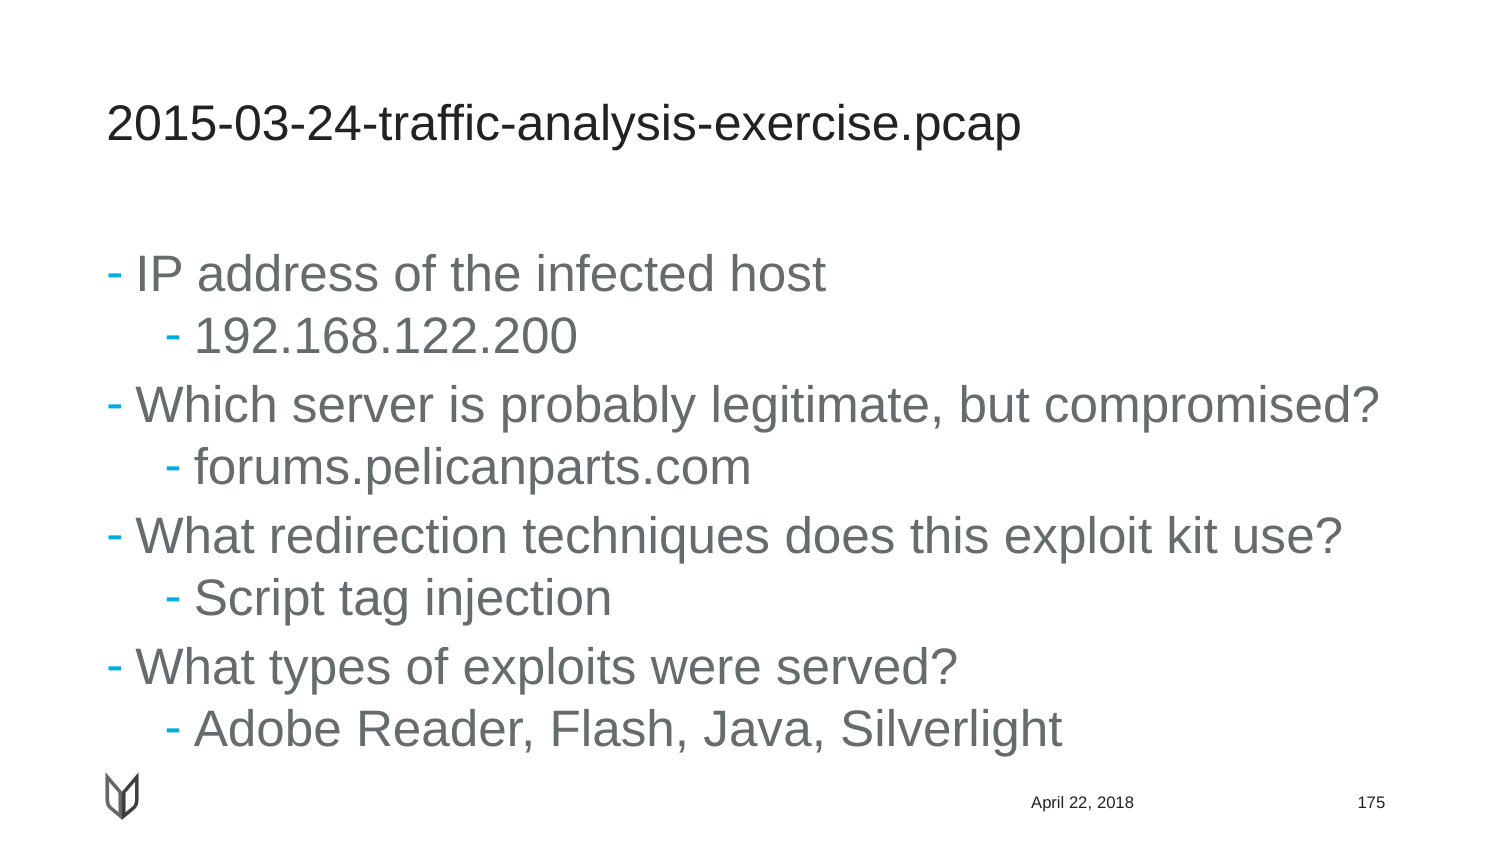

# 2015-03-24-traffic-analysis-exercise.pcap
IP address of the infected host
192.168.122.200
Which server is probably legitimate, but compromised?
forums.pelicanparts.com
What redirection techniques does this exploit kit use?
Script tag injection
What types of exploits were served?
Adobe Reader, Flash, Java, Silverlight

April 22, 2018
175